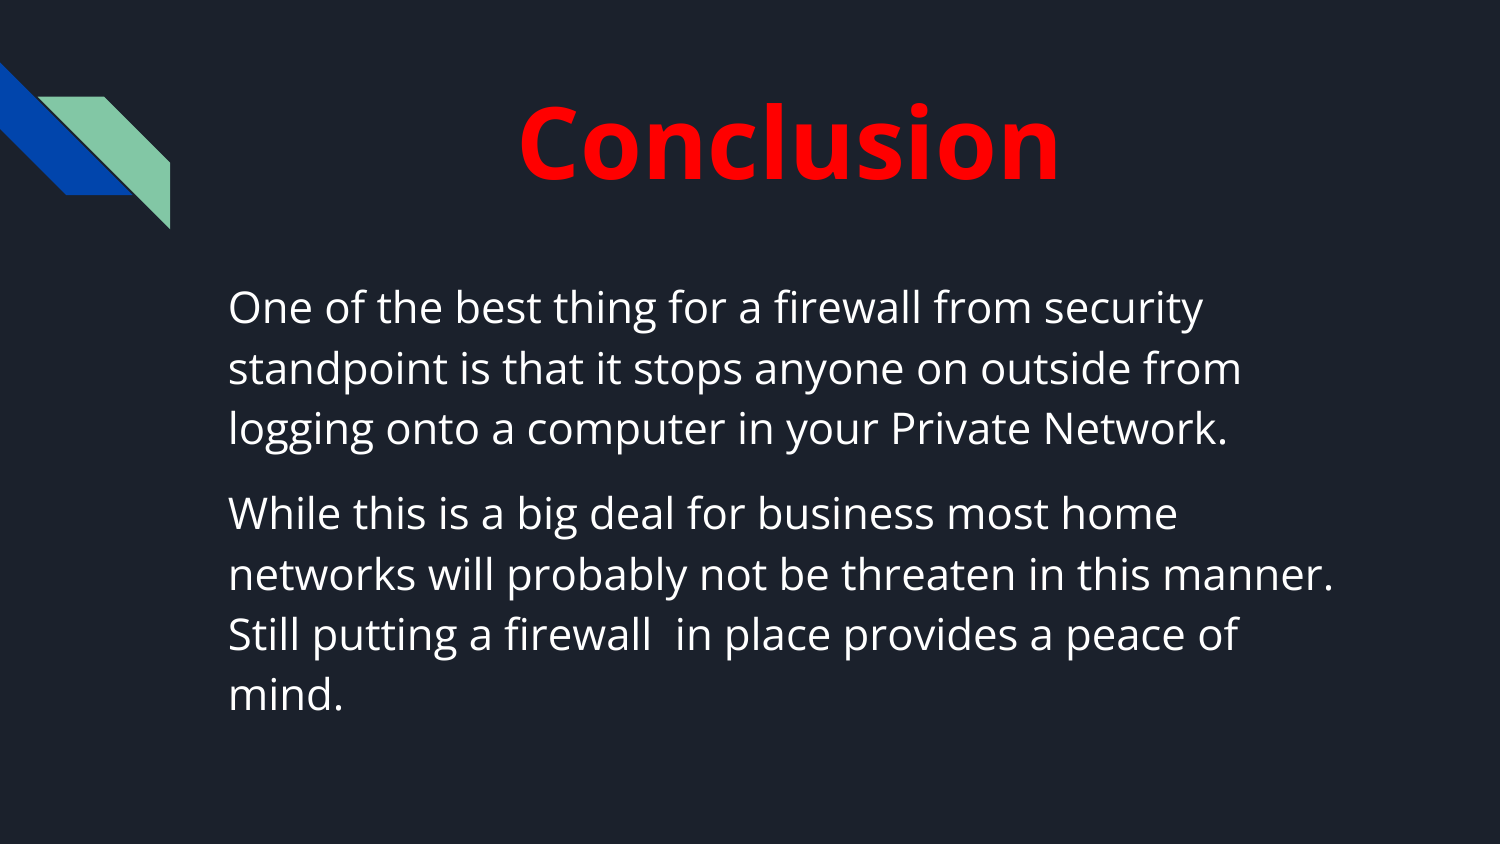

# Conclusion
One of the best thing for a firewall from security standpoint is that it stops anyone on outside from logging onto a computer in your Private Network.
While this is a big deal for business most home networks will probably not be threaten in this manner. Still putting a firewall  in place provides a peace of mind.